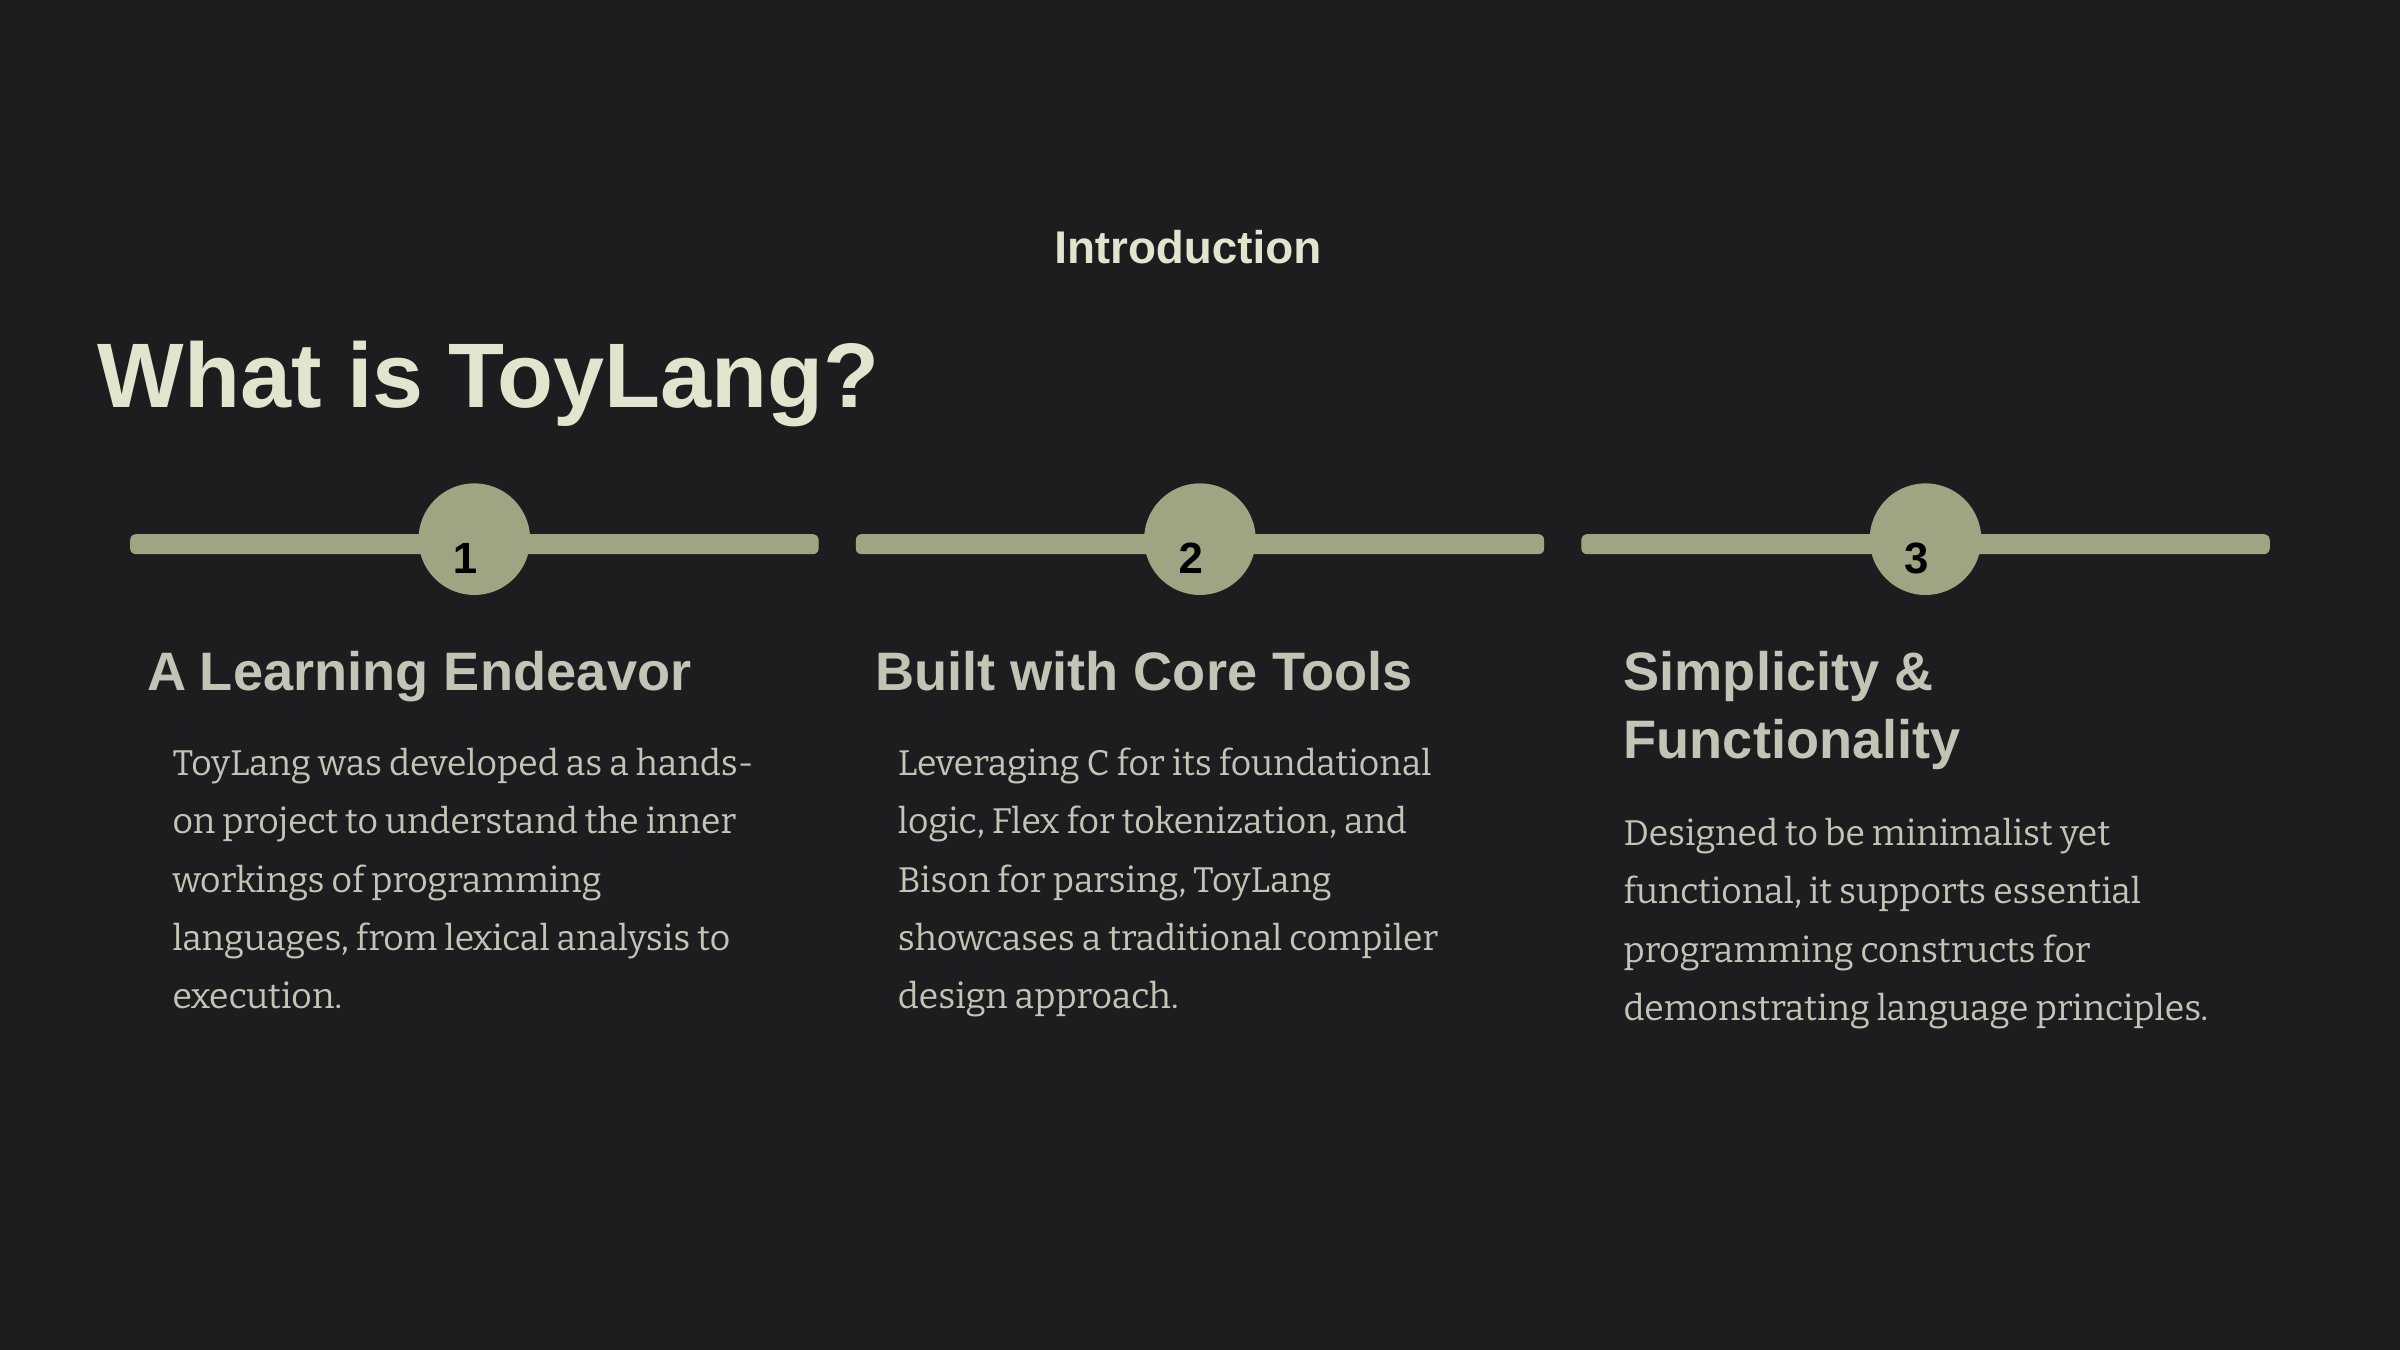

Introduction
What is ToyLang?

1
2
3

A Learning Endeavor
Built with Core Tools
Simplicity & Functionality
ToyLang was developed as a hands-on project to understand the inner workings of programming languages, from lexical analysis to execution.
Leveraging C for its foundational logic, Flex for tokenization, and Bison for parsing, ToyLang showcases a traditional compiler design approach.
Designed to be minimalist yet functional, it supports essential programming constructs for demonstrating language principles.